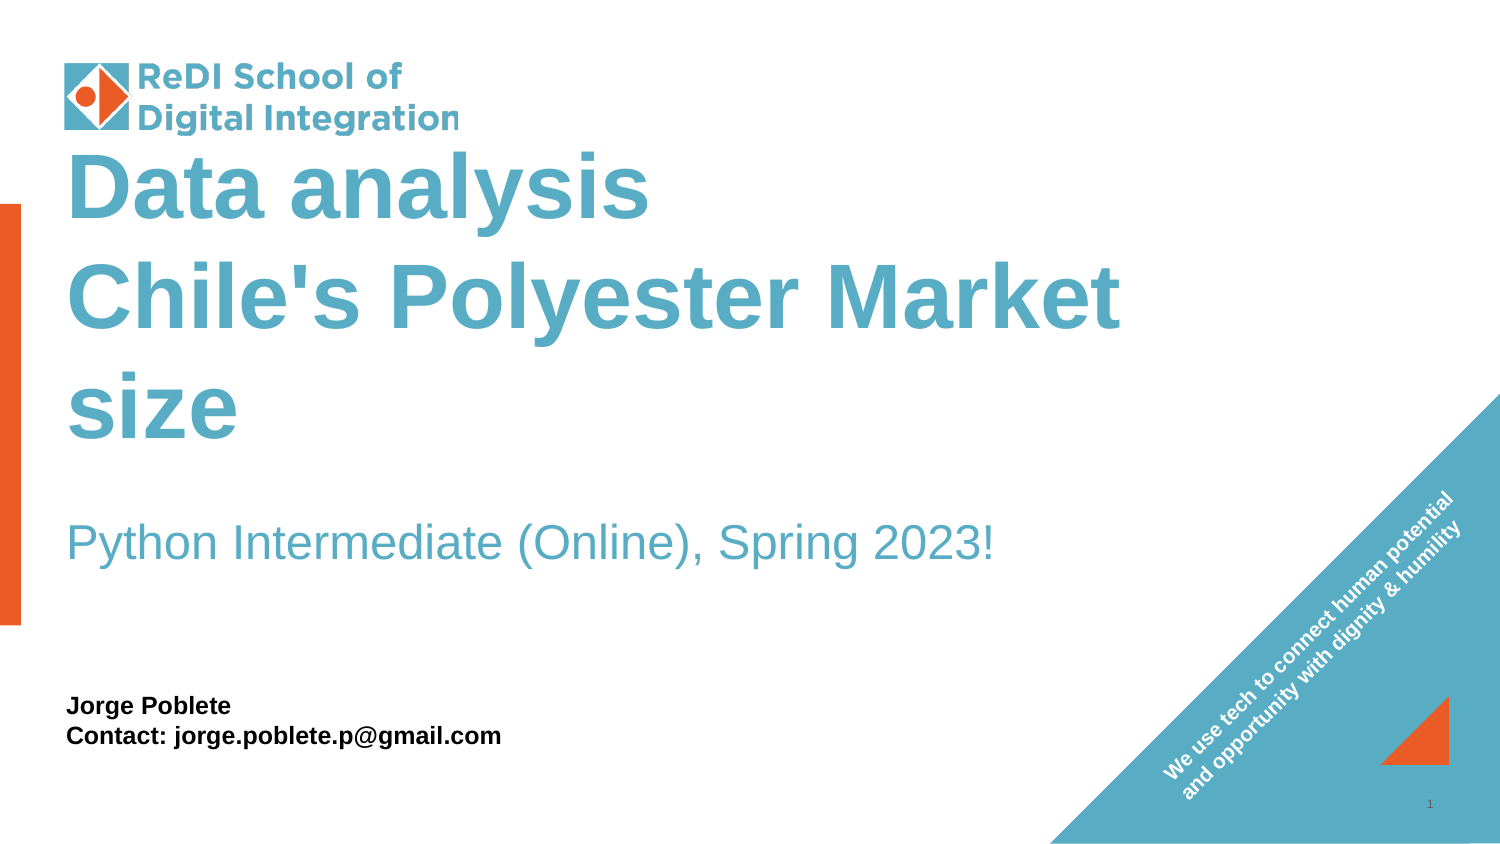

# Data analysis Chile's Polyester Market size
Python Intermediate (Online), Spring 2023!

Jorge Poblete
Contact: jorge.poblete.p@gmail.com
1